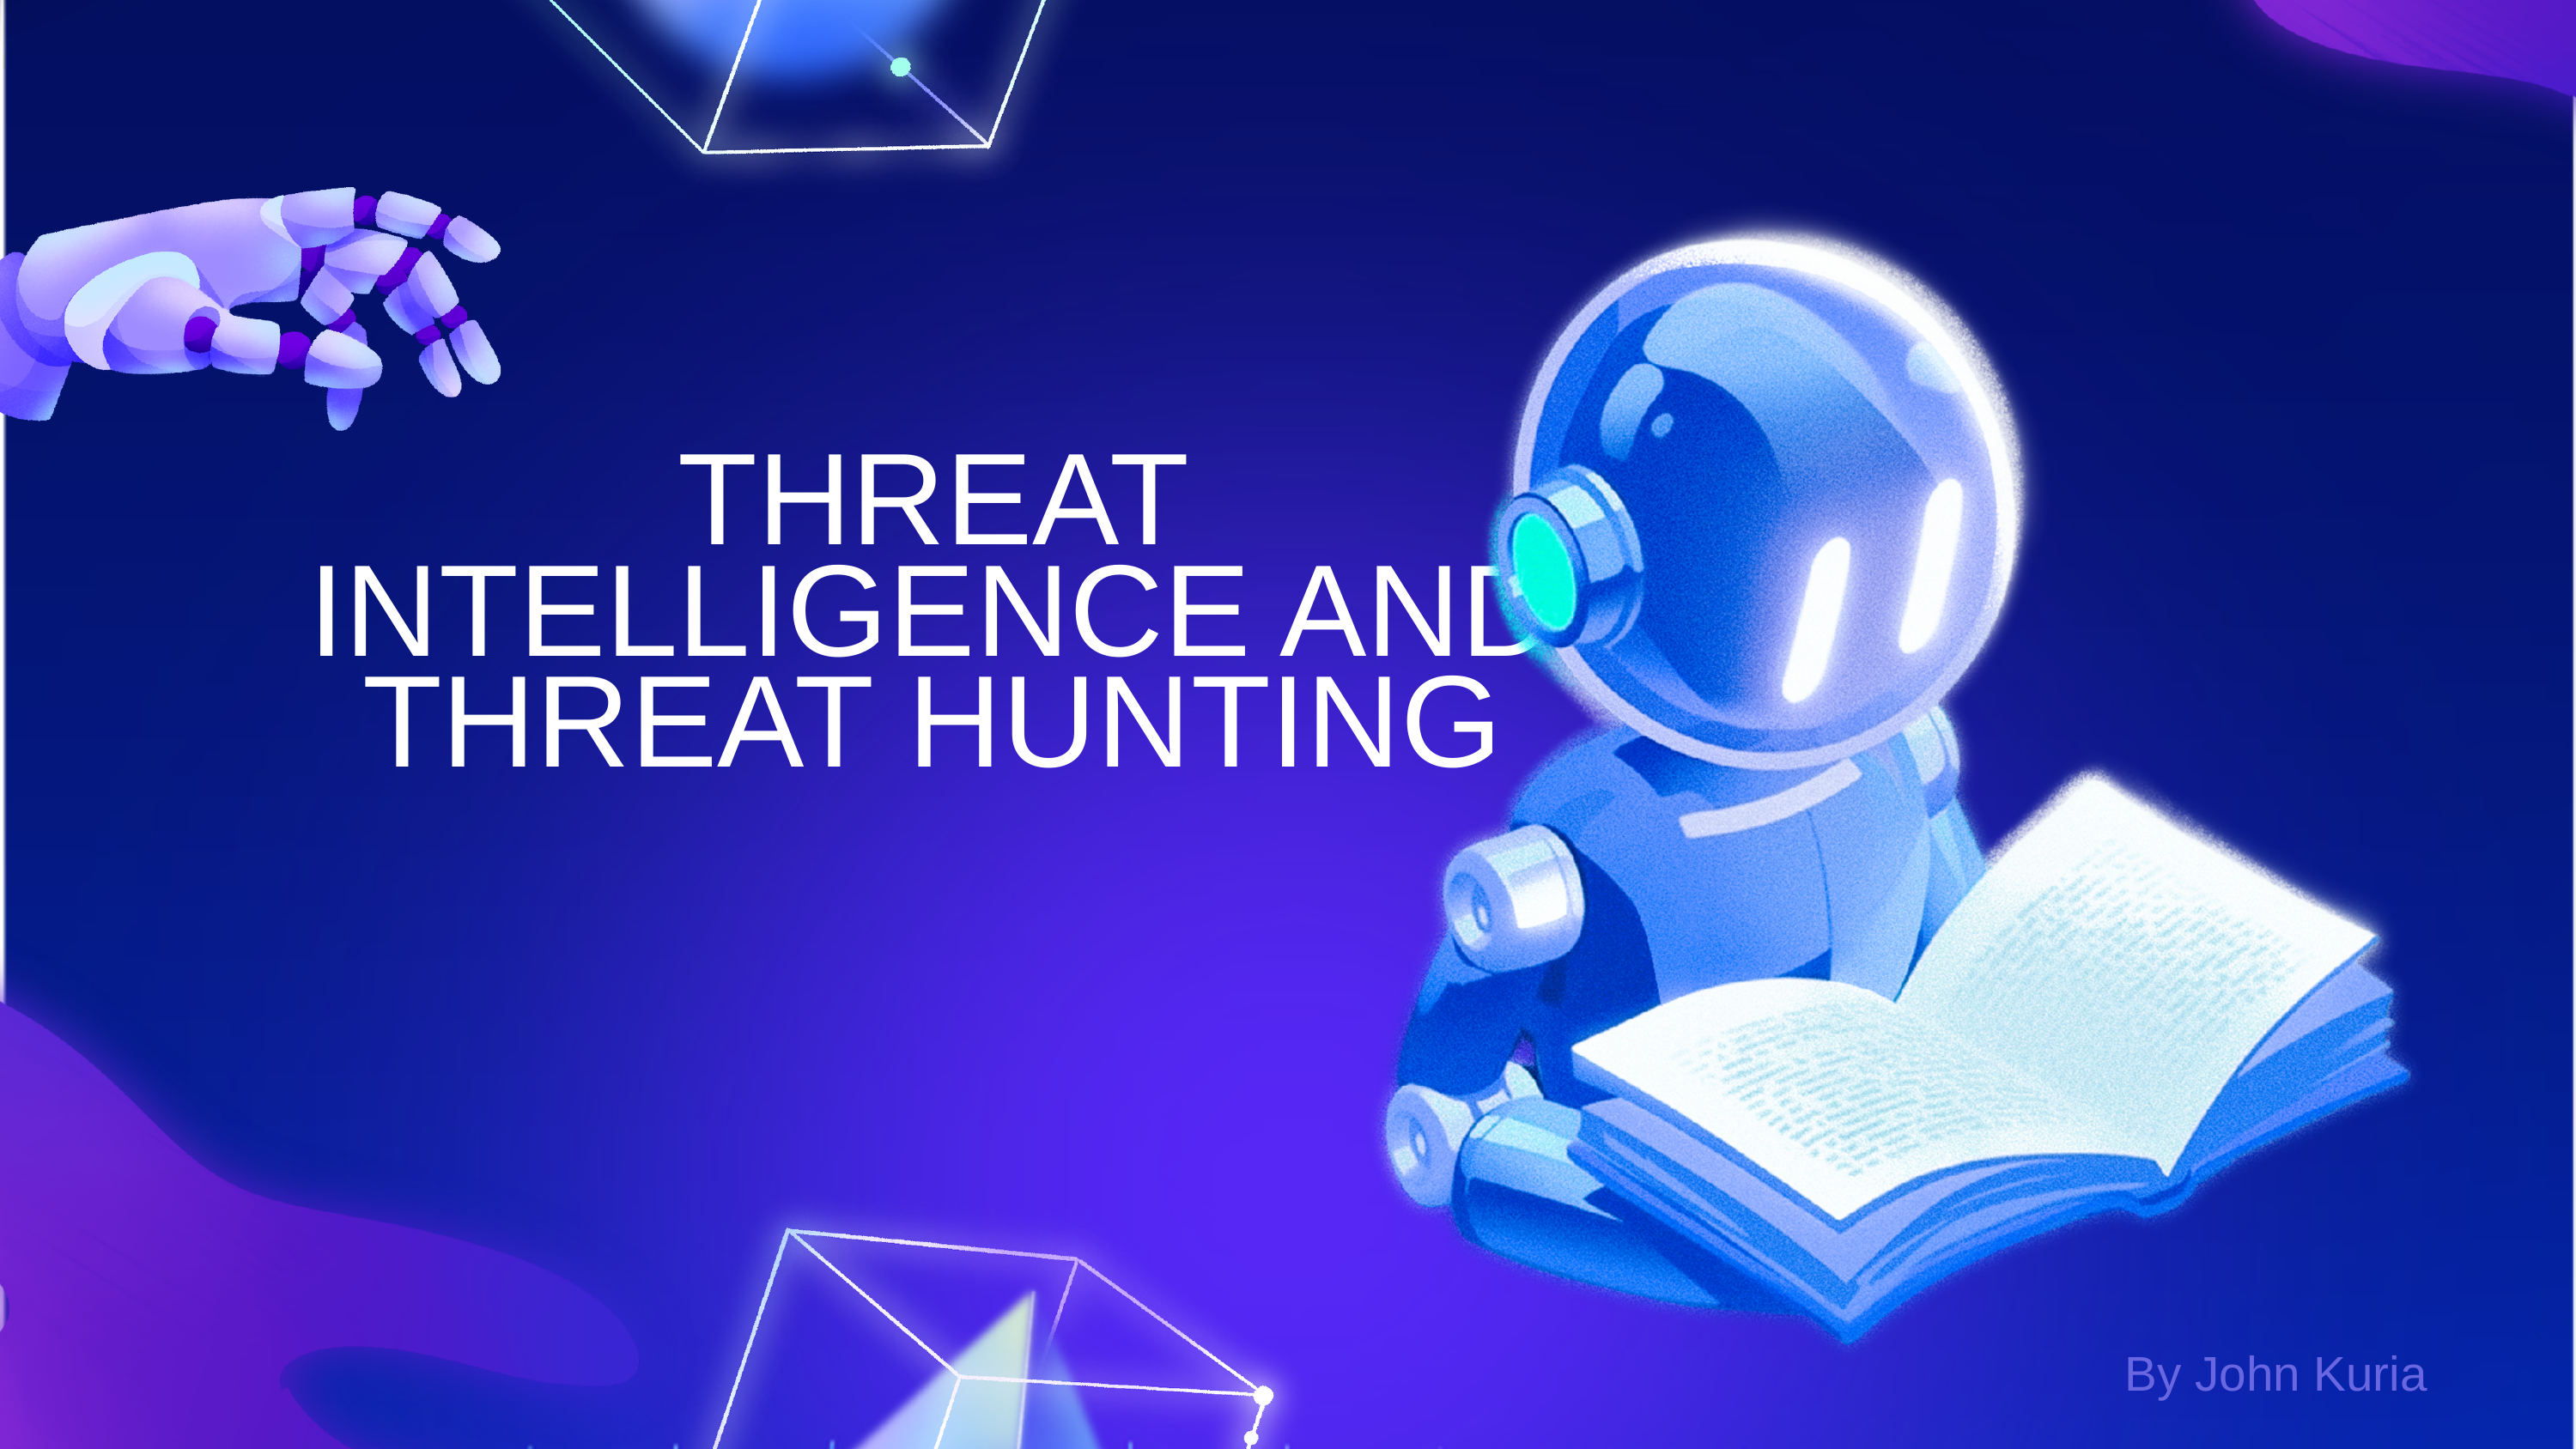

THREAT INTELLIGENCE AND THREAT HUNTING

By John Kuria